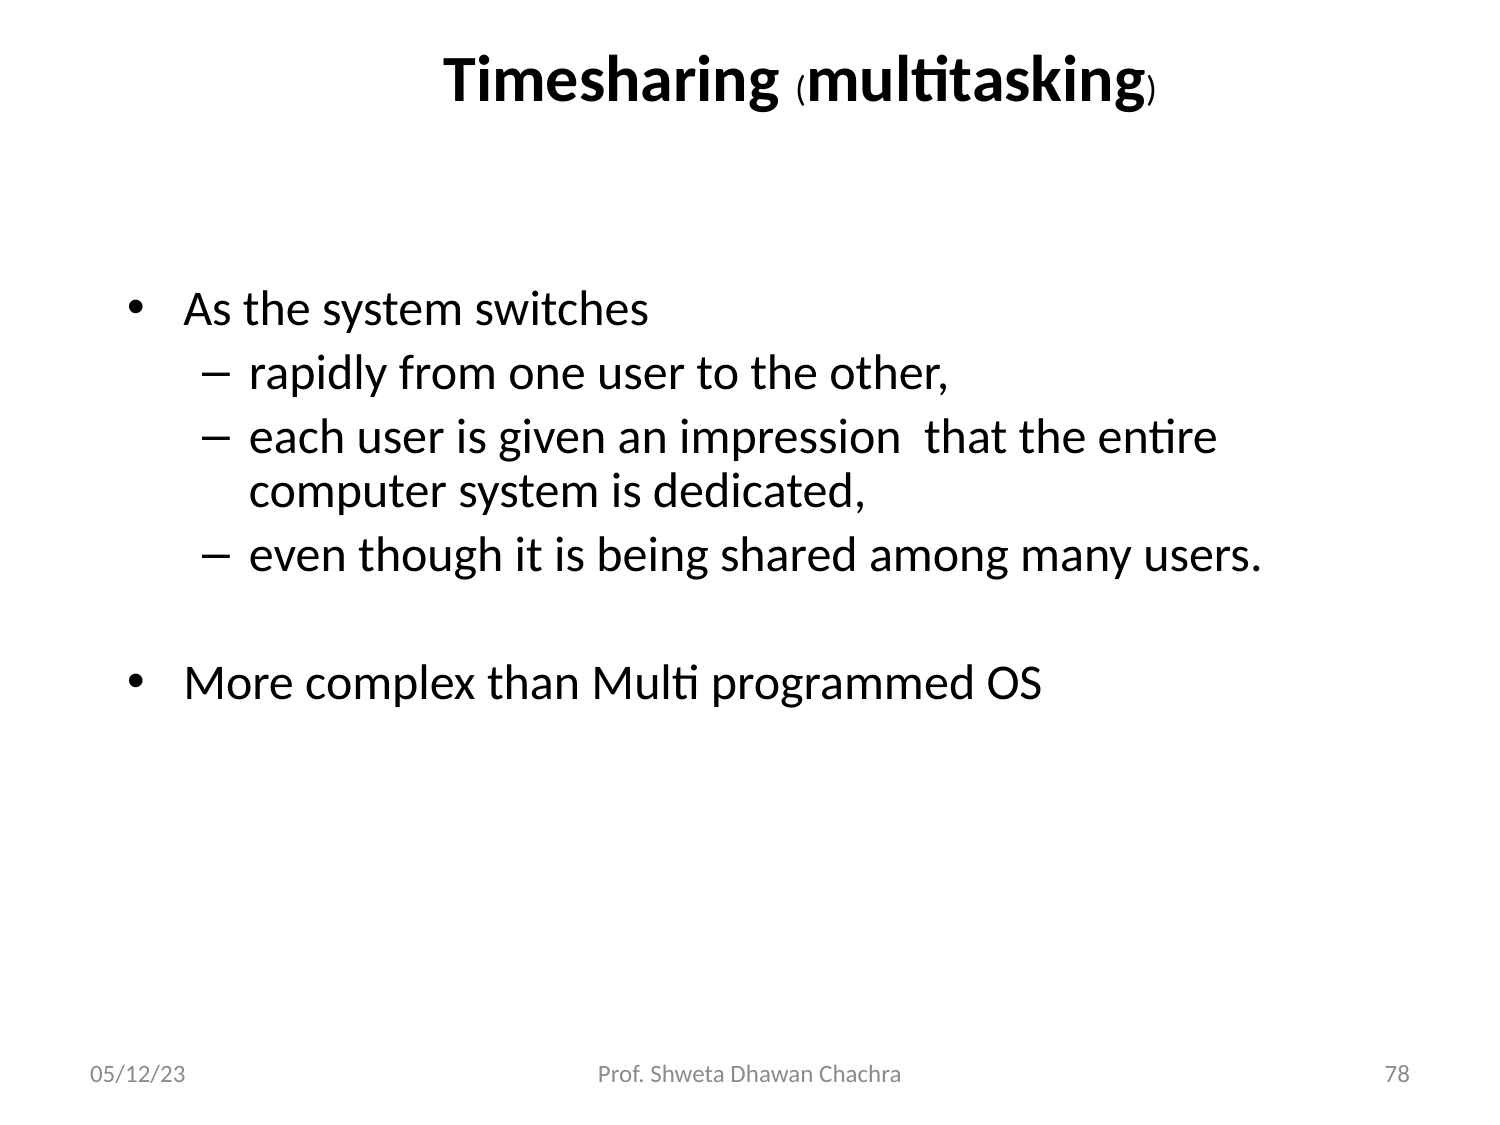

Timesharing (multitasking)

As the system switches
rapidly from one user to the other,
each user is given an impression  that the entire computer system is dedicated,
even though it is being shared among many users.

More complex than Multi programmed OS

05/12/23
Prof. Shweta Dhawan Chachra
78